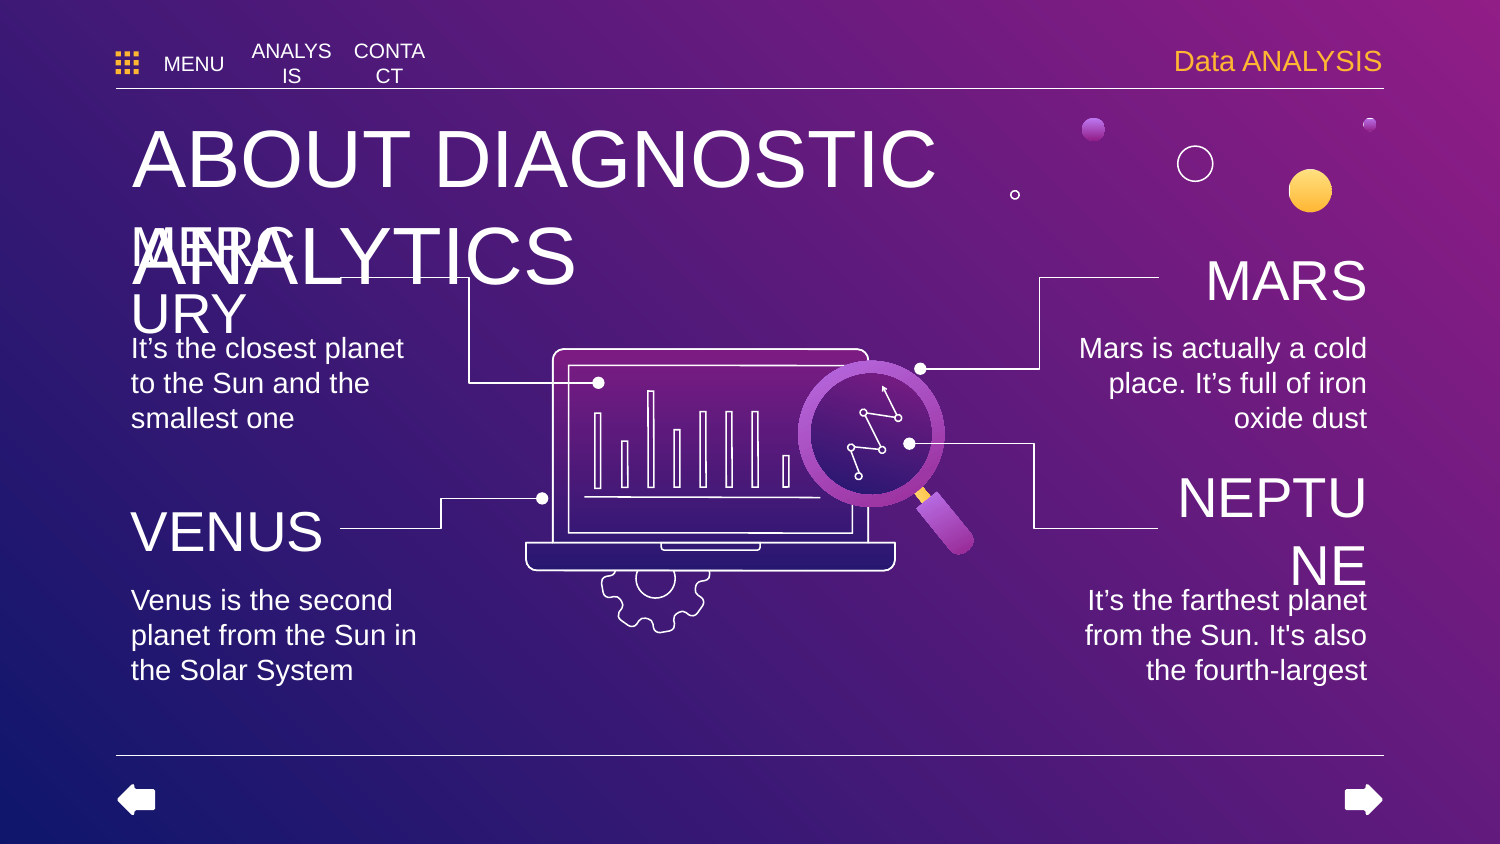

Data ANALYSIS
MENU
ANALYSIS
CONTACT

# ABOUT DIAGNOSTIC ANALYTICS

MERCURY
MARS
It’s the closest planet to the Sun and the smallest one
Mars is actually a cold place. It’s full of iron oxide dust
VENUS
NEPTUNE

Venus is the second planet from the Sun in the Solar System
It’s the farthest planet from the Sun. It's also the fourth-largest